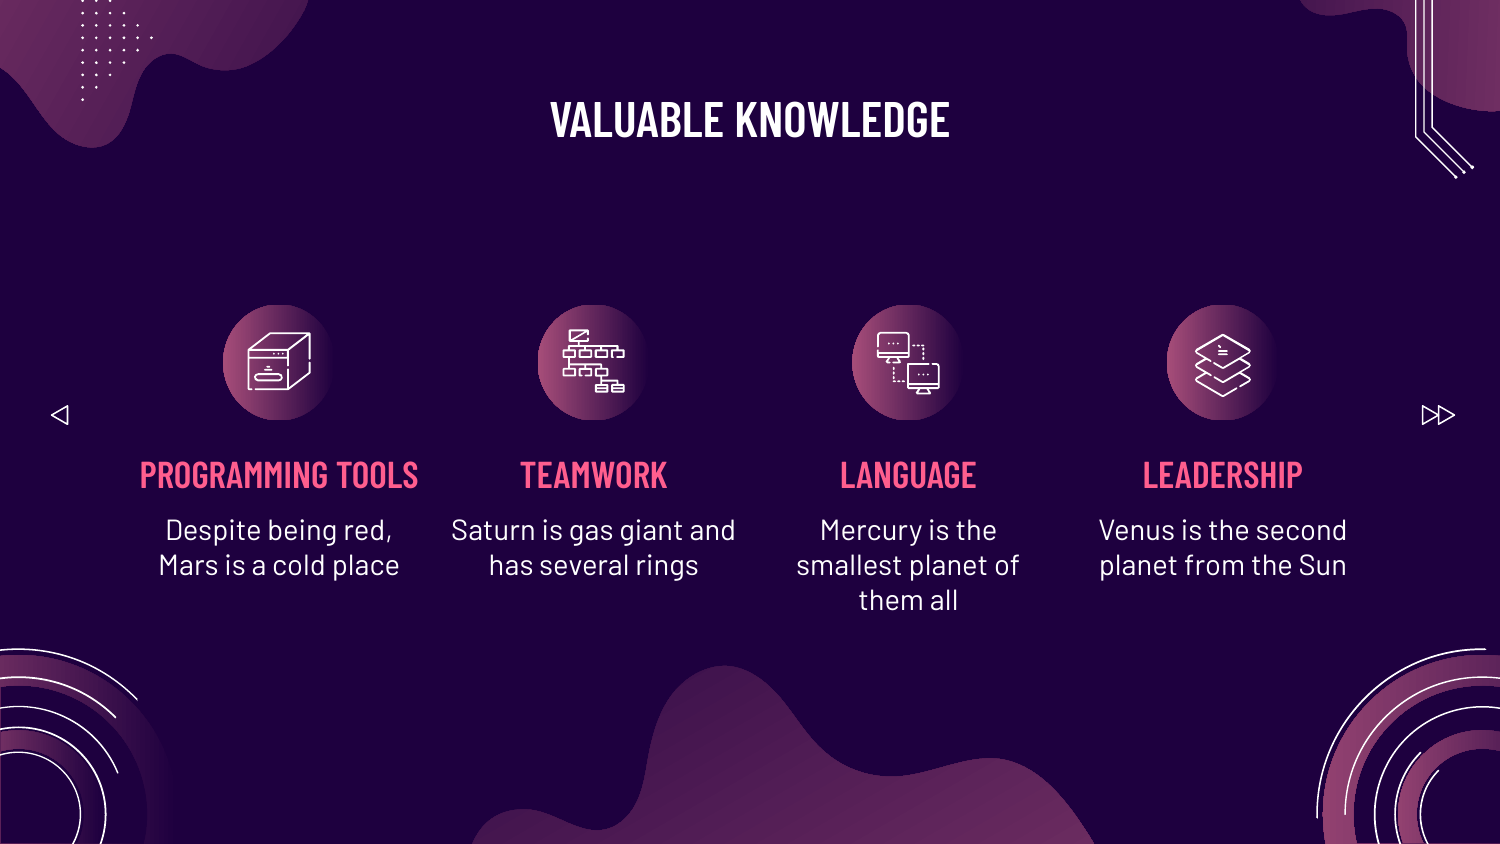

# VALUABLE KNOWLEDGE

PROGRAMMING TOOLS
TEAMWORK
LANGUAGE
LEADERSHIP
Despite being red, Mars is a cold place
Saturn is gas giant and has several rings
Mercury is the smallest planet of them all
Venus is the second planet from the Sun